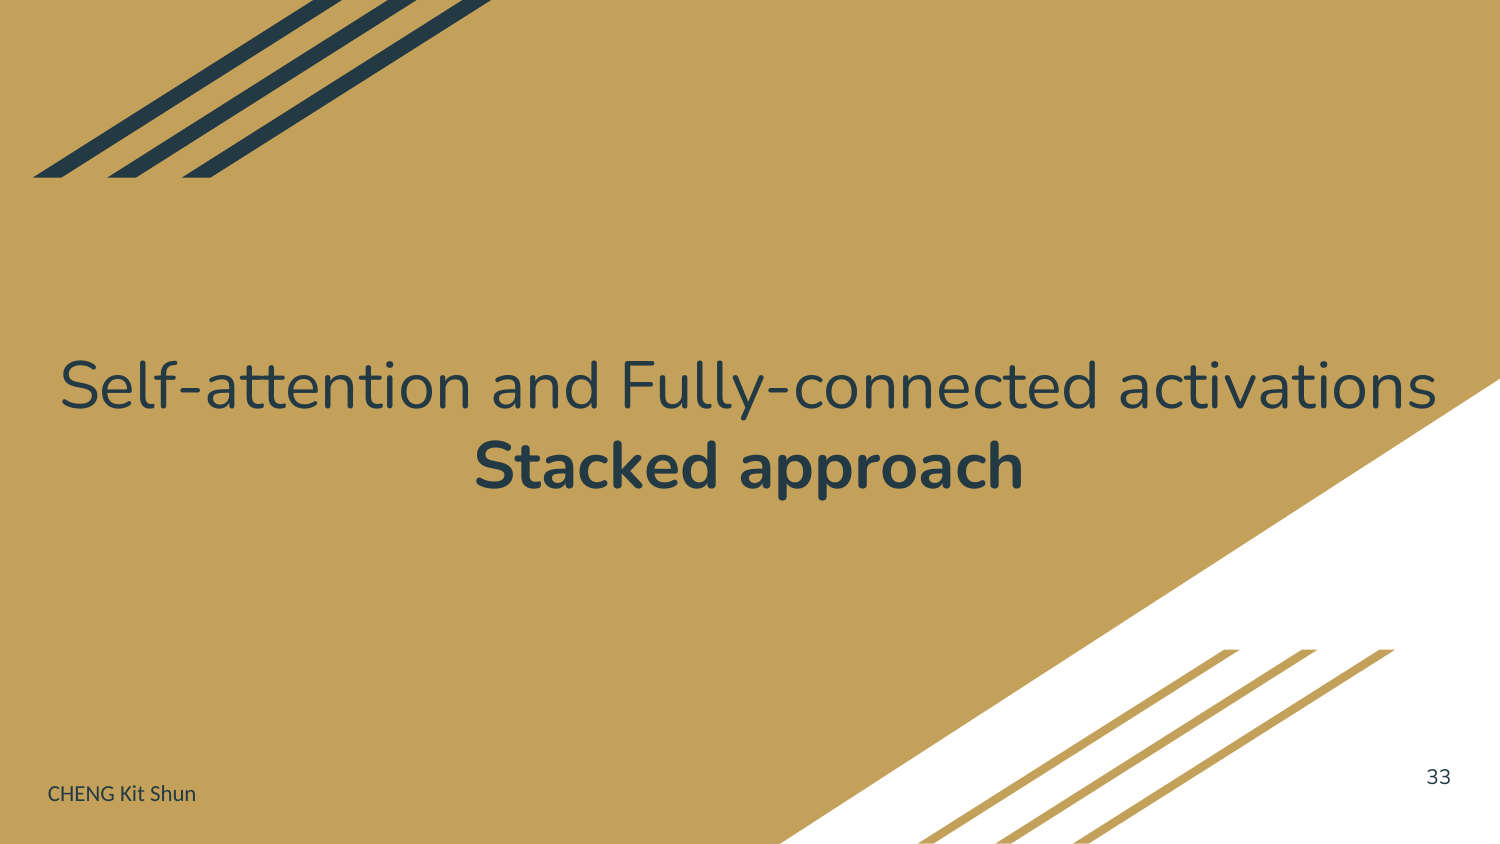

# Self-attention and Fully-connected activations
Stacked approach
33
CHENG Kit Shun